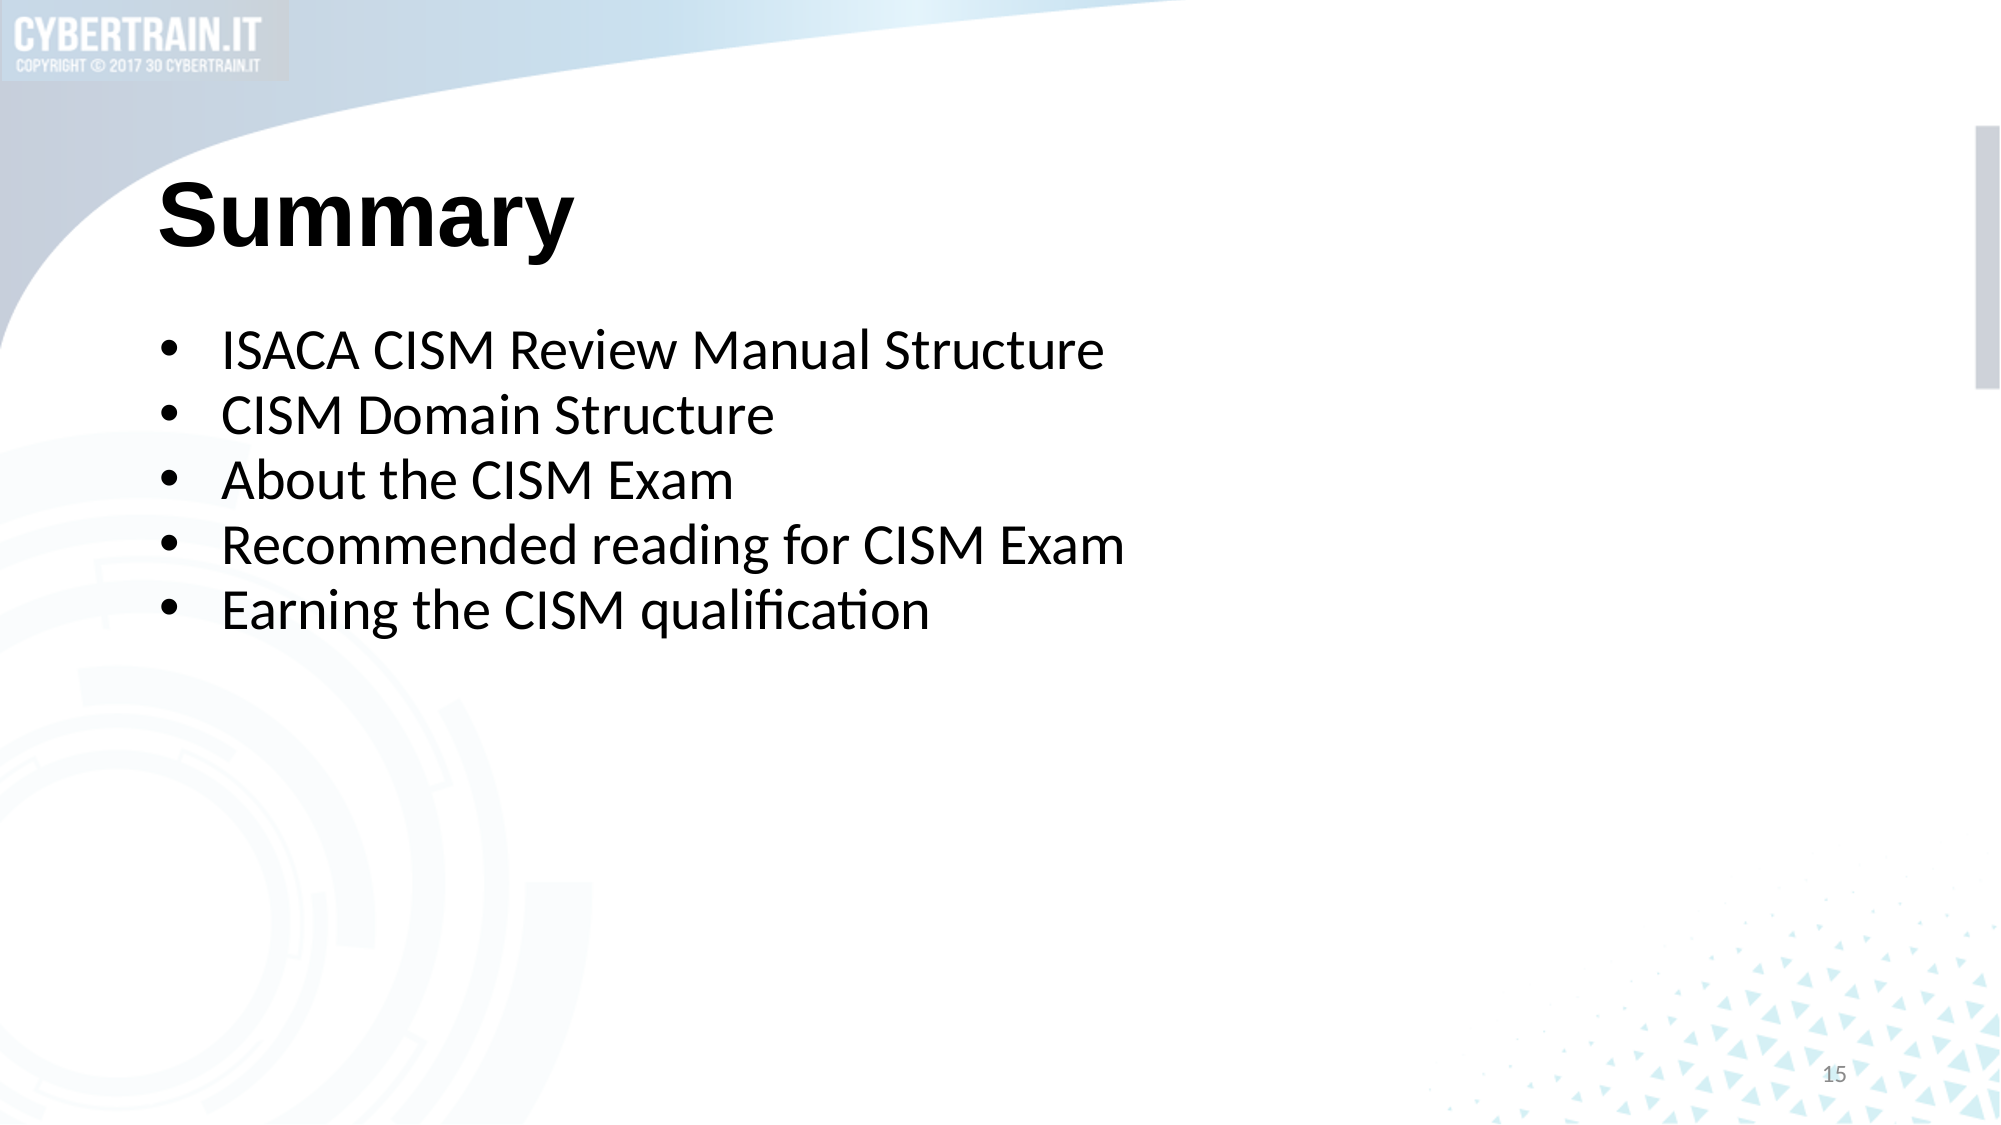

# Summary
ISACA CISM Review Manual Structure
CISM Domain Structure
About the CISM Exam
Recommended reading for CISM Exam
Earning the CISM qualification

15